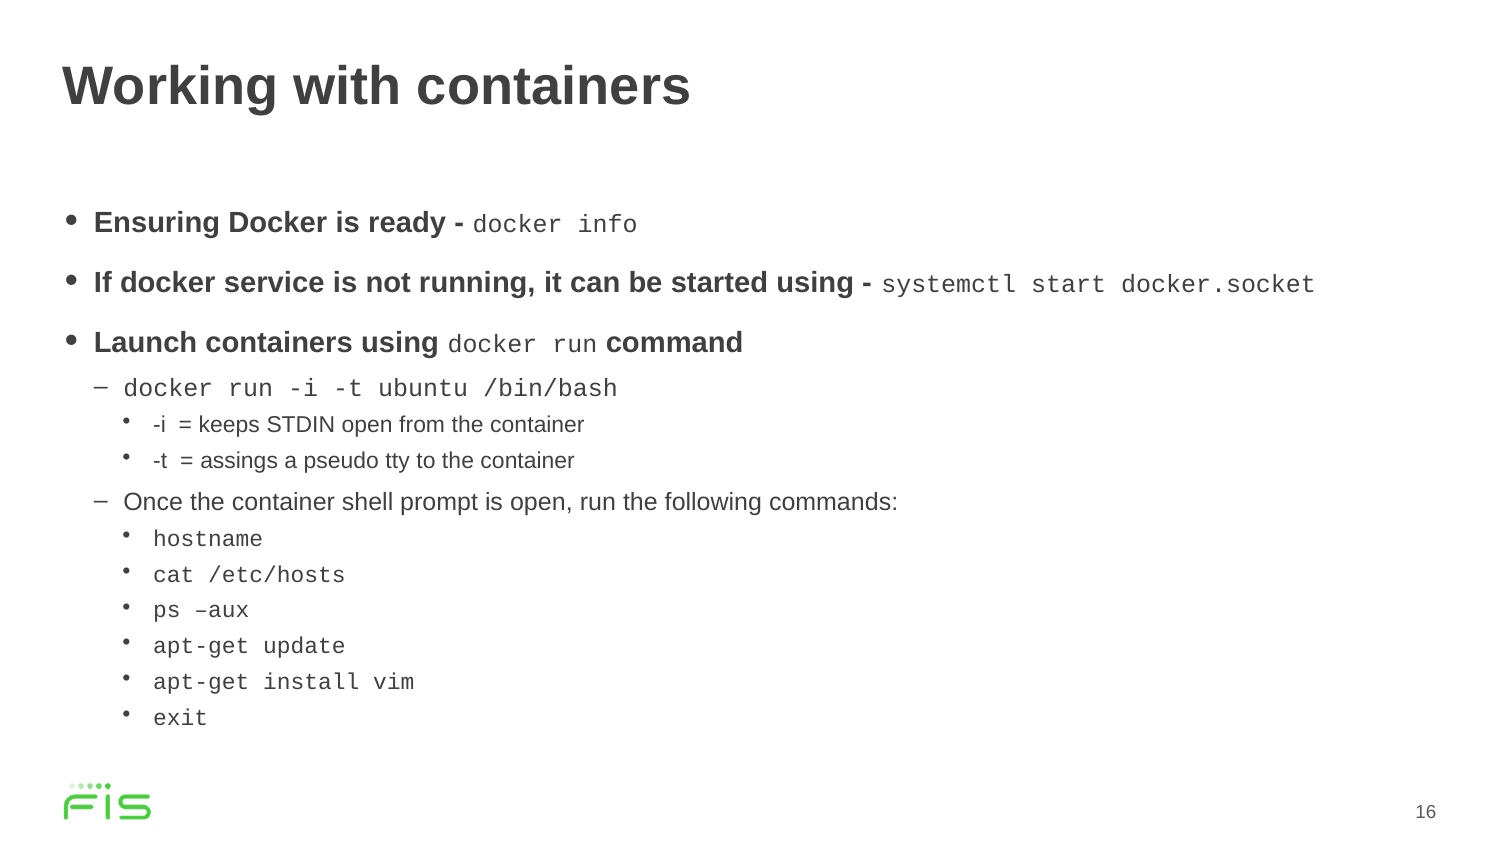

# Working with containers
Ensuring Docker is ready - docker info
If docker service is not running, it can be started using - systemctl start docker.socket
Launch containers using docker run command
docker run -i -t ubuntu /bin/bash
-i  = keeps STDIN open from the container
-t  = assings a pseudo tty to the container
Once the container shell prompt is open, run the following commands:
hostname
cat /etc/hosts
ps –aux
apt-get update
apt-get install vim
exit
16